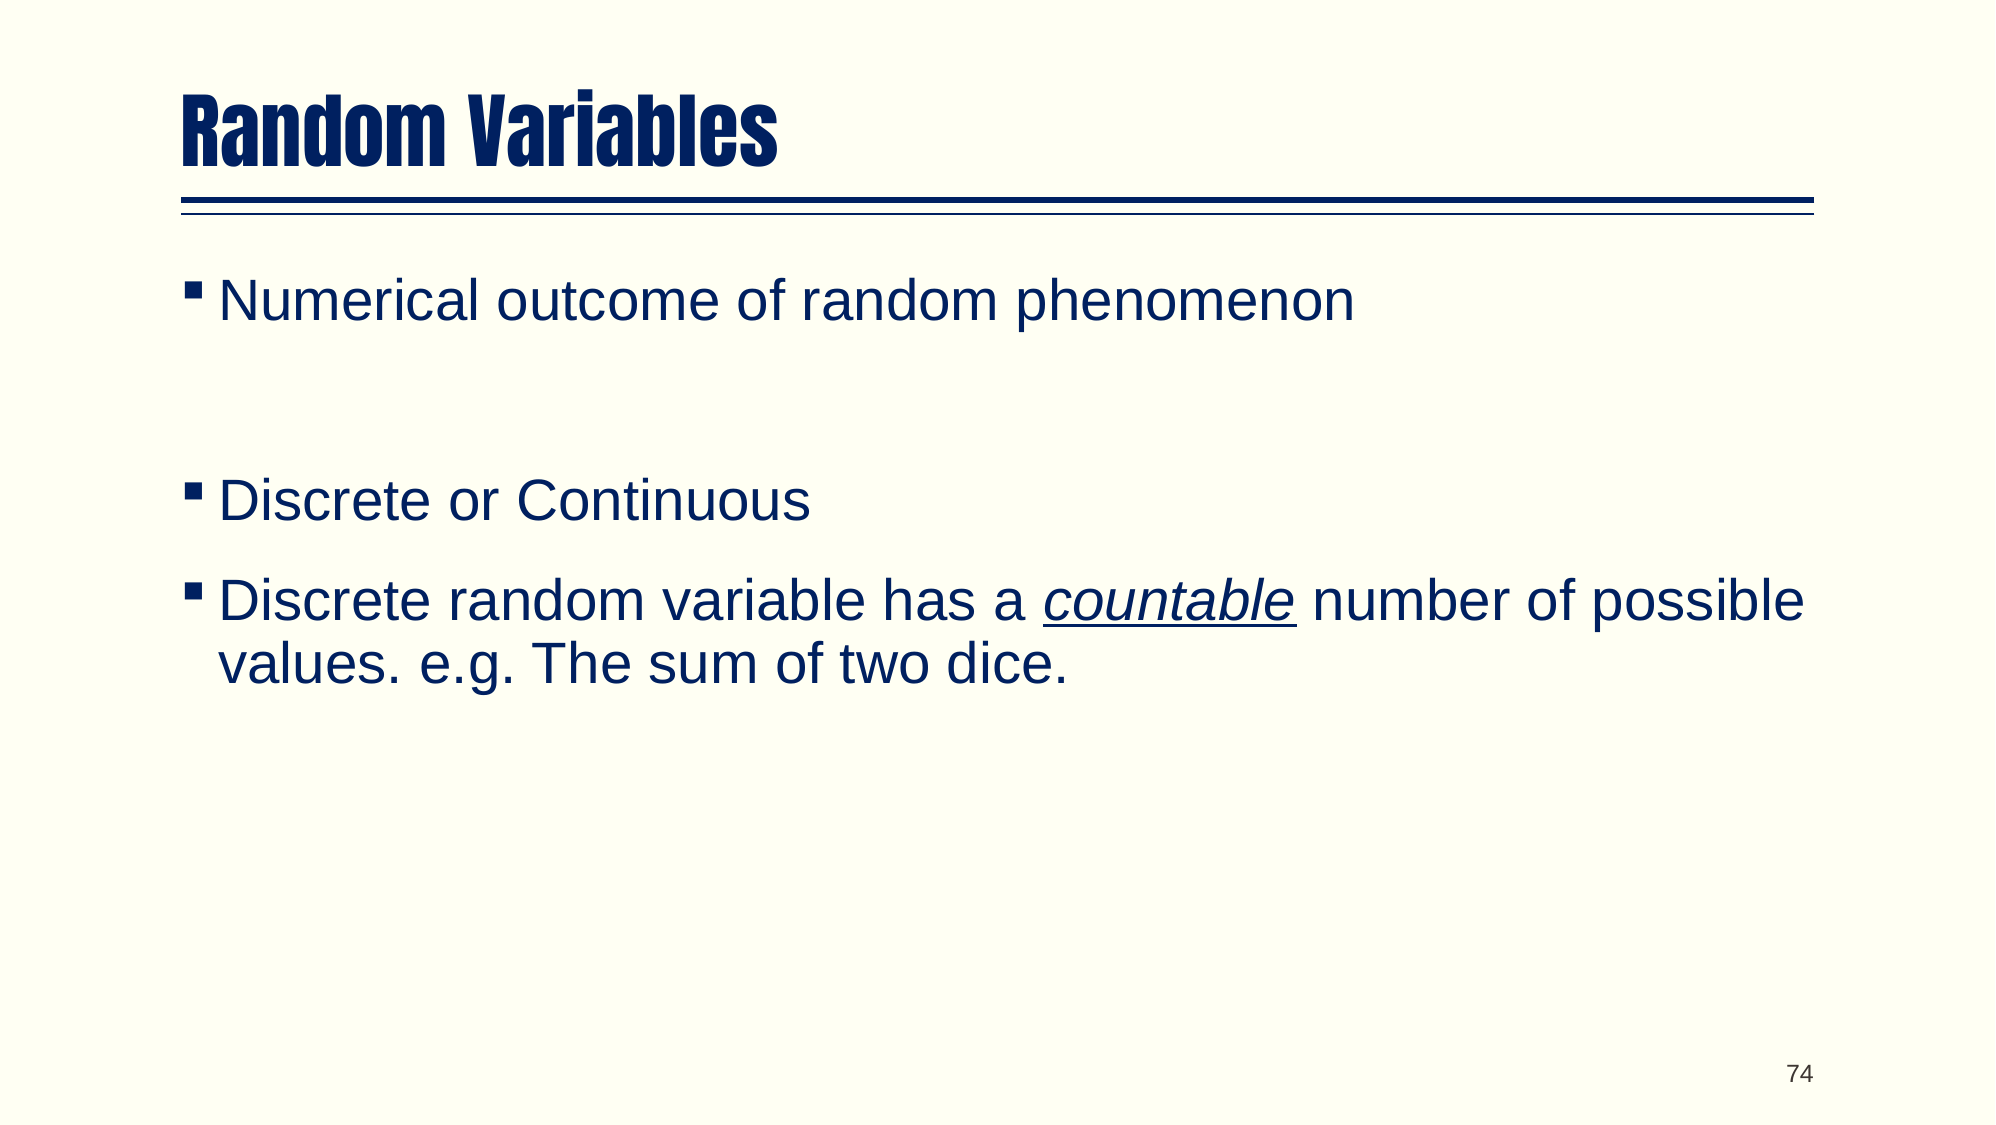

# Random Variables
Numerical outcome of random phenomenon

Discrete or Continuous
Discrete random variable has a countable number of possible values. e.g. The sum of two dice.
74